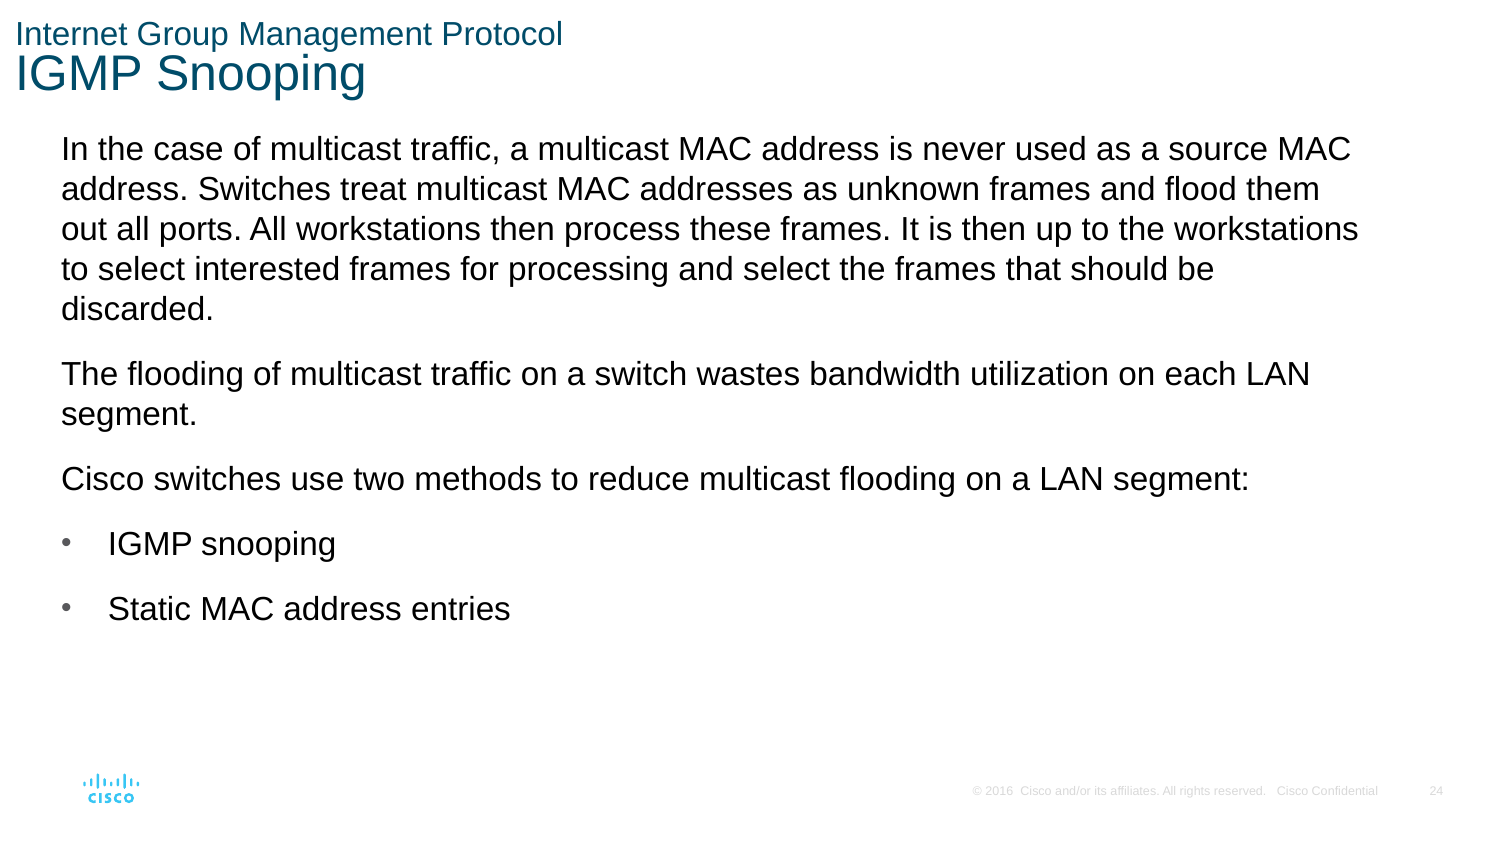

# Internet Group Management Protocol IGMP Snooping
In the case of multicast traffic, a multicast MAC address is never used as a source MAC address. Switches treat multicast MAC addresses as unknown frames and flood them out all ports. All workstations then process these frames. It is then up to the workstations to select interested frames for processing and select the frames that should be discarded.
The flooding of multicast traffic on a switch wastes bandwidth utilization on each LAN segment.
Cisco switches use two methods to reduce multicast flooding on a LAN segment:
IGMP snooping
Static MAC address entries